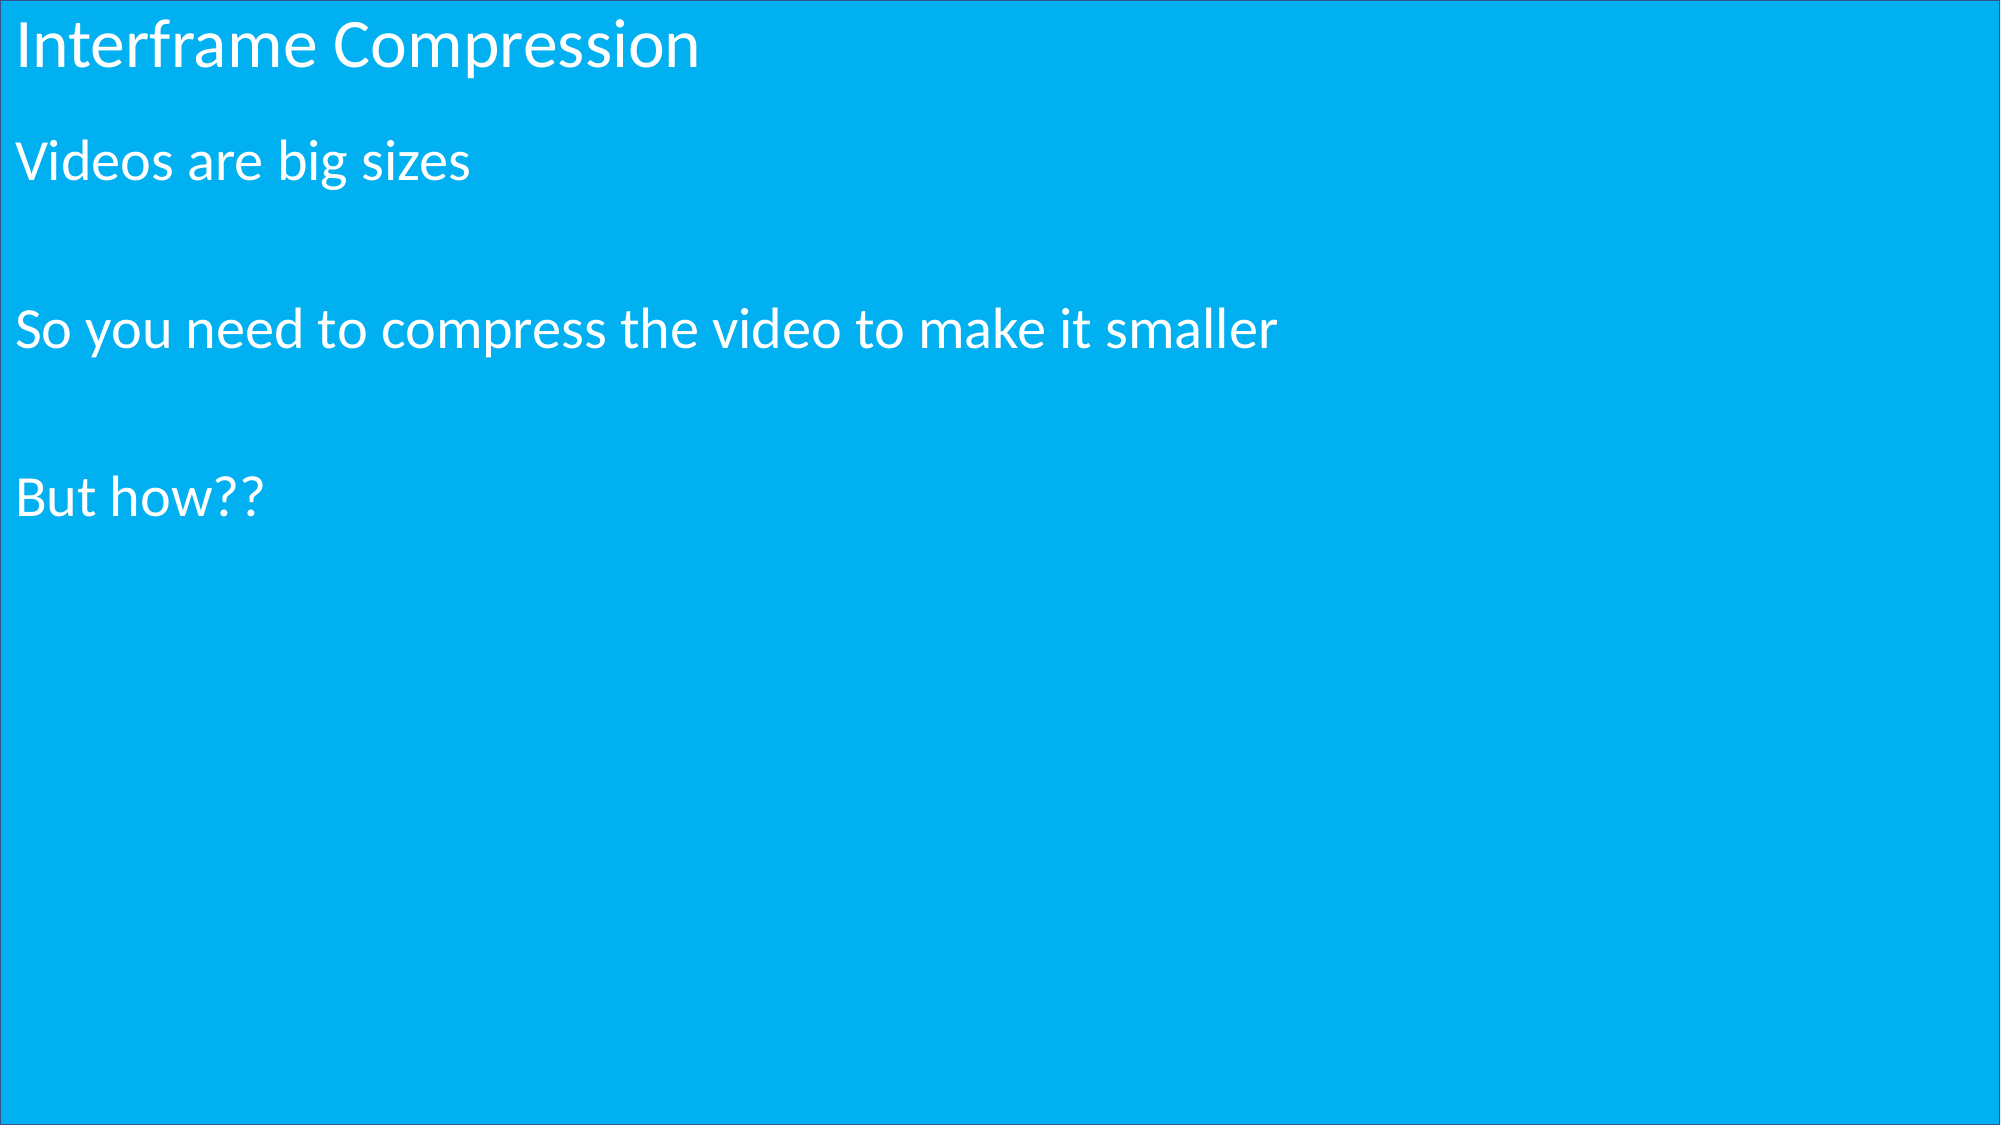

# Interframe Compression
Videos are big sizes

So you need to compress the video to make it smaller

But how??